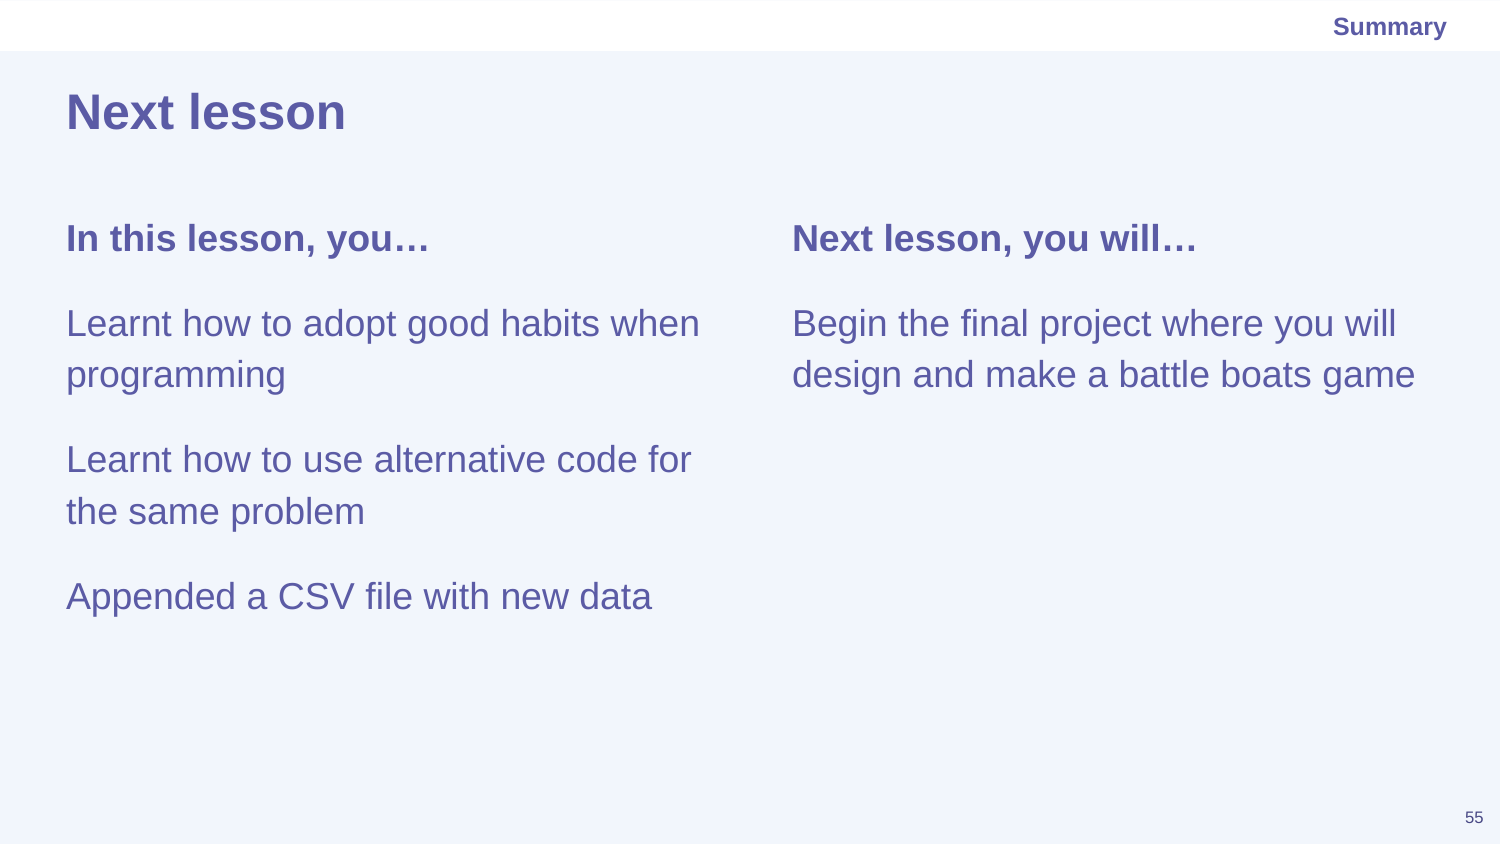

Summary
# Next lesson
Next lesson, you will…
Begin the final project where you will design and make a battle boats game
In this lesson, you…
Learnt how to adopt good habits when programming
Learnt how to use alternative code for the same problem
Appended a CSV file with new data

55